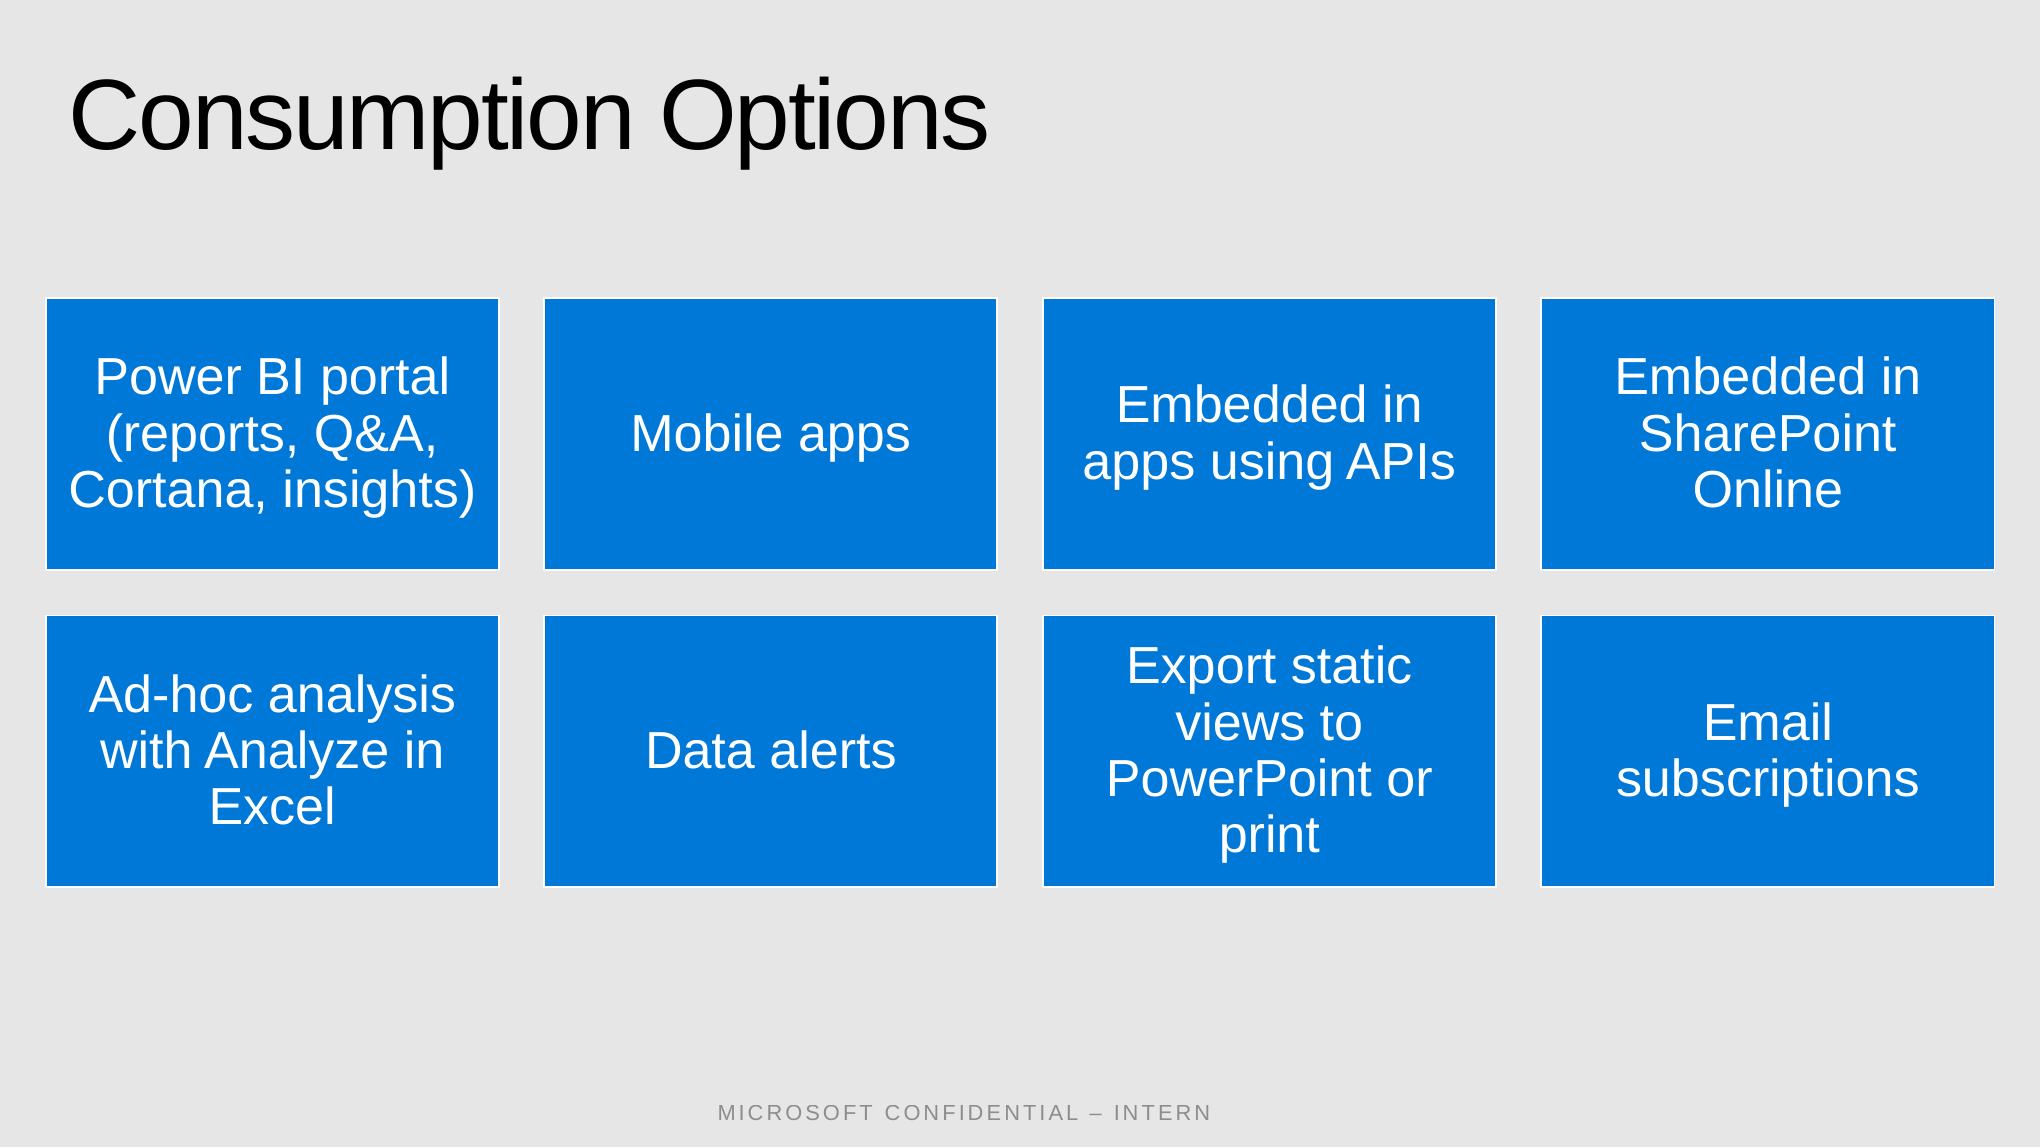

# Consumption Options
Power BI portal (reports, Q&A, Cortana, insights)
Mobile apps
Embedded in apps using APIs
Embedded in SharePoint Online
Ad-hoc analysis with Analyze in Excel
Data alerts
Export static views to PowerPoint or print
Email subscriptions